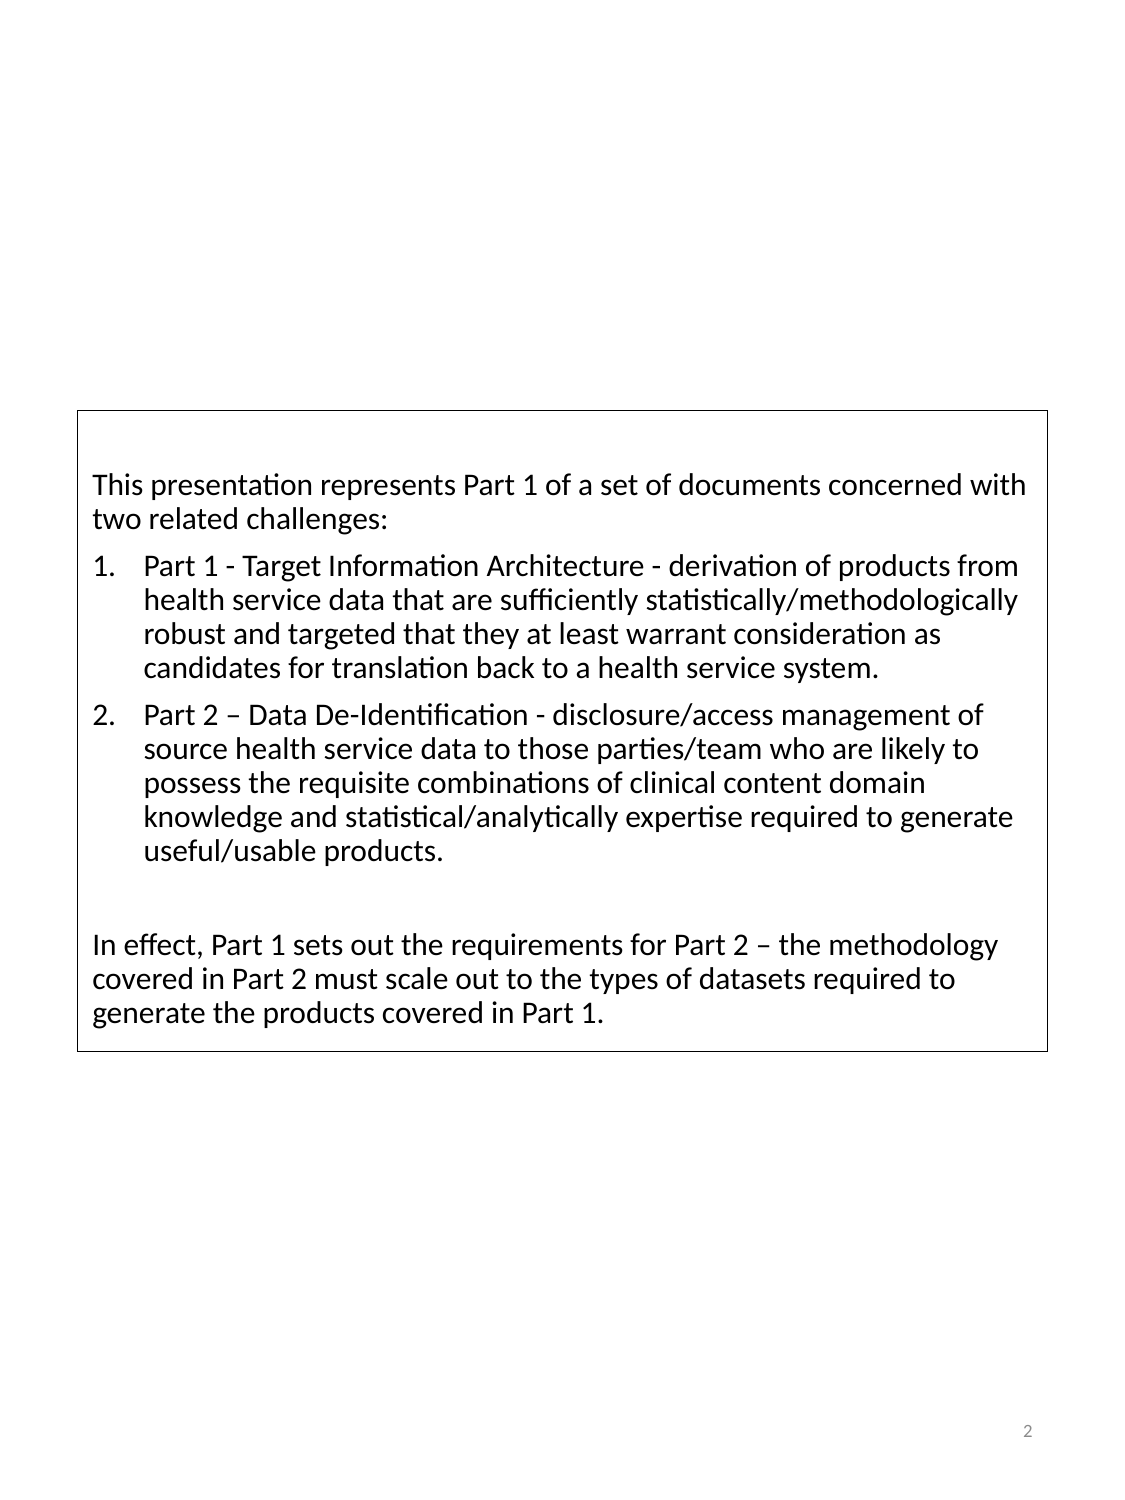

This presentation represents Part 1 of a set of documents concerned with two related challenges:
Part 1 - Target Information Architecture - derivation of products from health service data that are sufficiently statistically/methodologically robust and targeted that they at least warrant consideration as candidates for translation back to a health service system.
Part 2 – Data De-Identification - disclosure/access management of source health service data to those parties/team who are likely to possess the requisite combinations of clinical content domain knowledge and statistical/analytically expertise required to generate useful/usable products.

In effect, Part 1 sets out the requirements for Part 2 – the methodology covered in Part 2 must scale out to the types of datasets required to generate the products covered in Part 1.
2